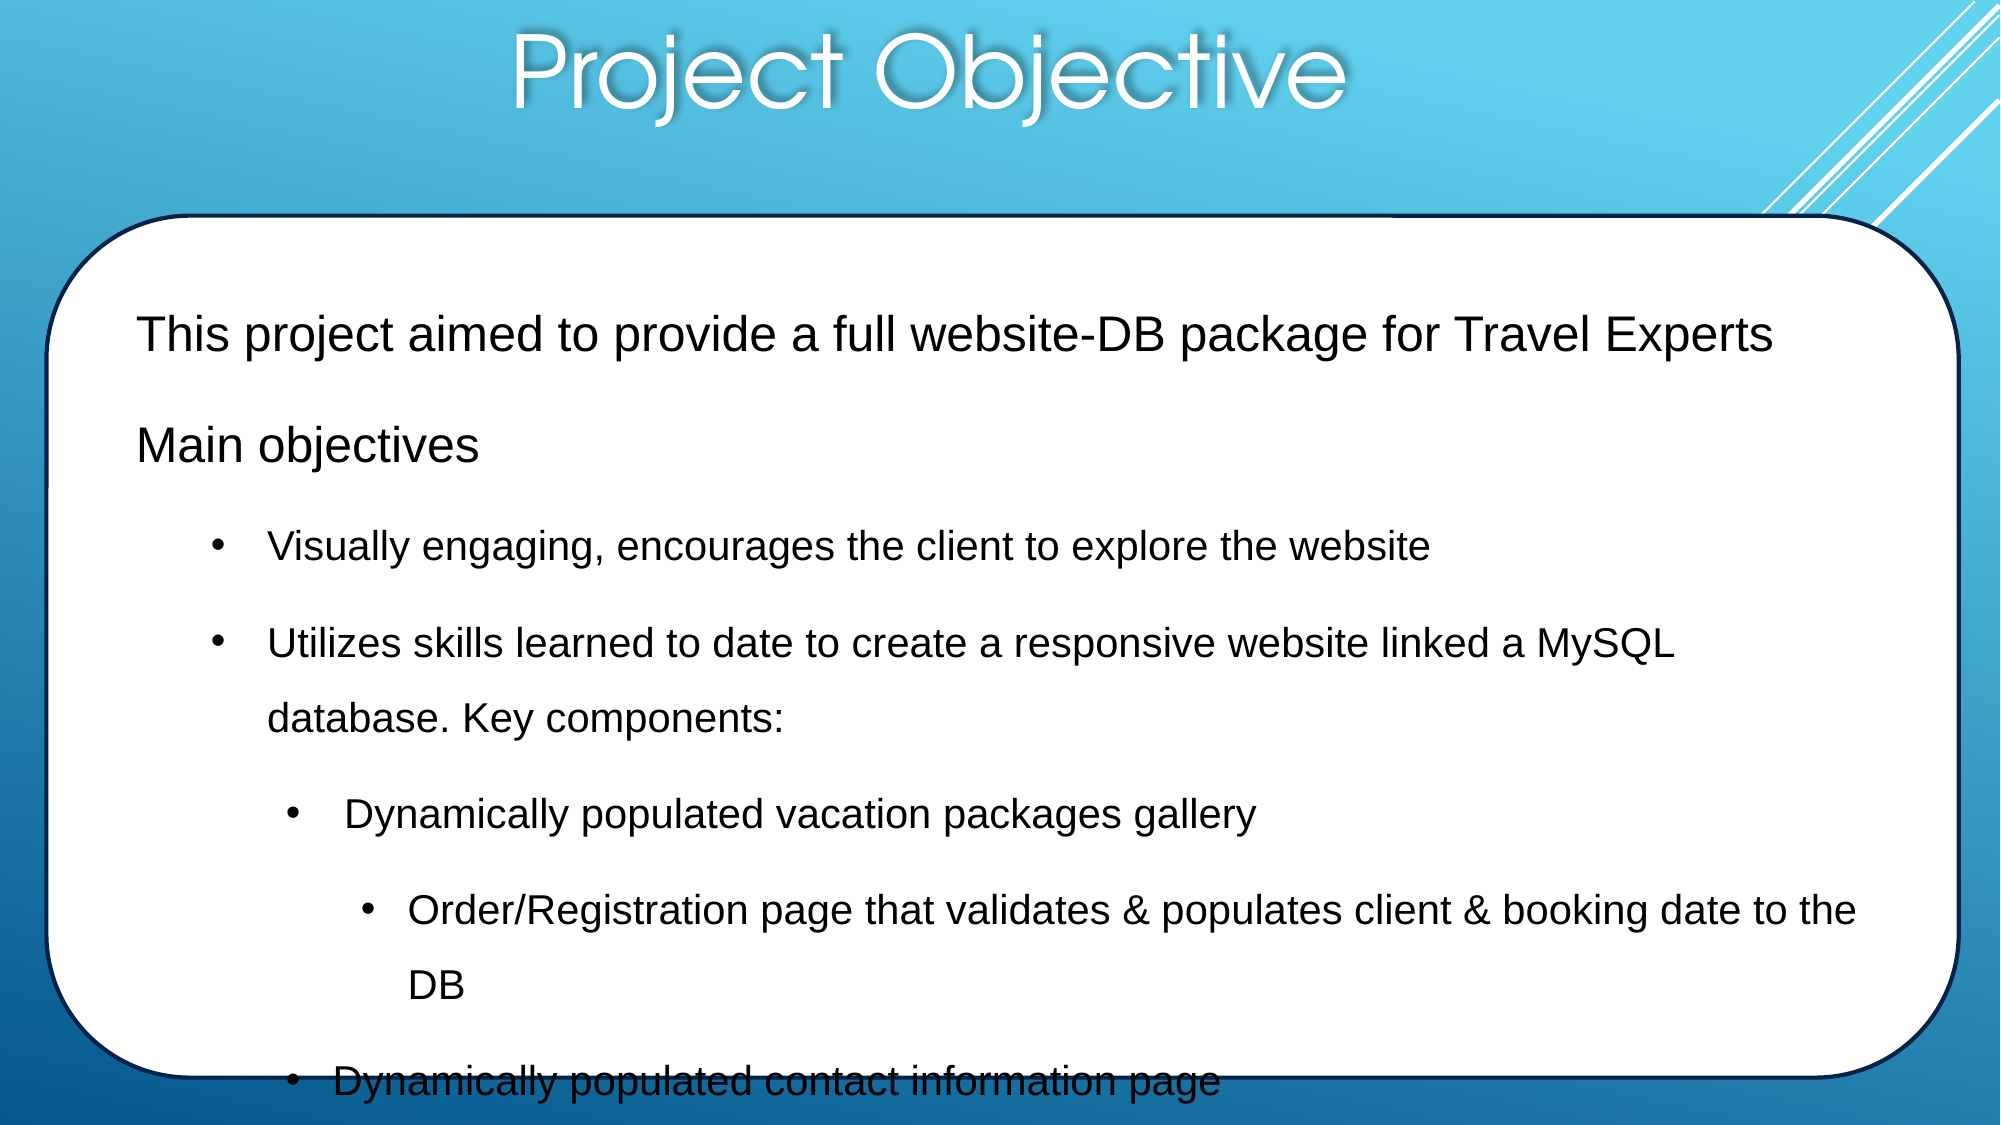

# Project Objective

This project aimed to provide a full website-DB package for Travel Experts
Main objectives
Visually engaging, encourages the client to explore the website
Utilizes skills learned to date to create a responsive website linked a MySQL database. Key components:
 Dynamically populated vacation packages gallery
Order/Registration page that validates & populates client & booking date to the DB
Dynamically populated contact information page